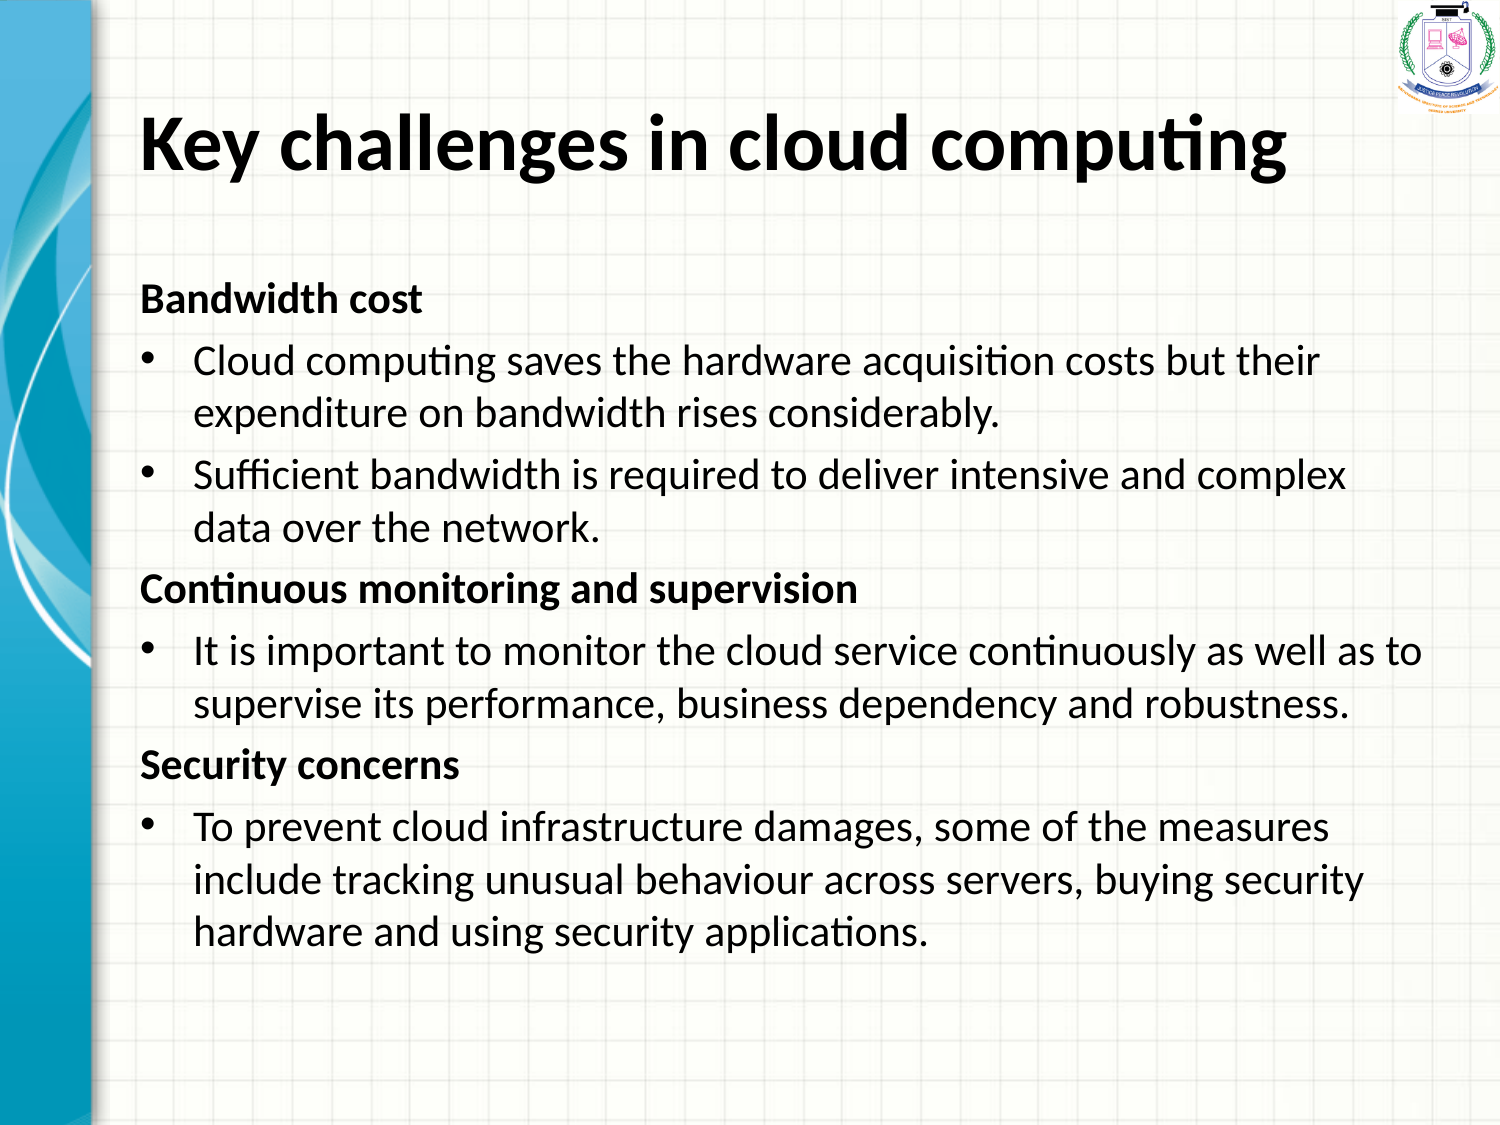

# Key challenges in cloud computing
Bandwidth cost
Cloud computing saves the hardware acquisition costs but their expenditure on bandwidth rises considerably.
Sufficient bandwidth is required to deliver intensive and complex data over the network.
Continuous monitoring and supervision
It is important to monitor the cloud service continuously as well as to supervise its performance, business dependency and robustness.
Security concerns
To prevent cloud infrastructure damages, some of the measures include tracking unusual behaviour across servers, buying security hardware and using security applications.